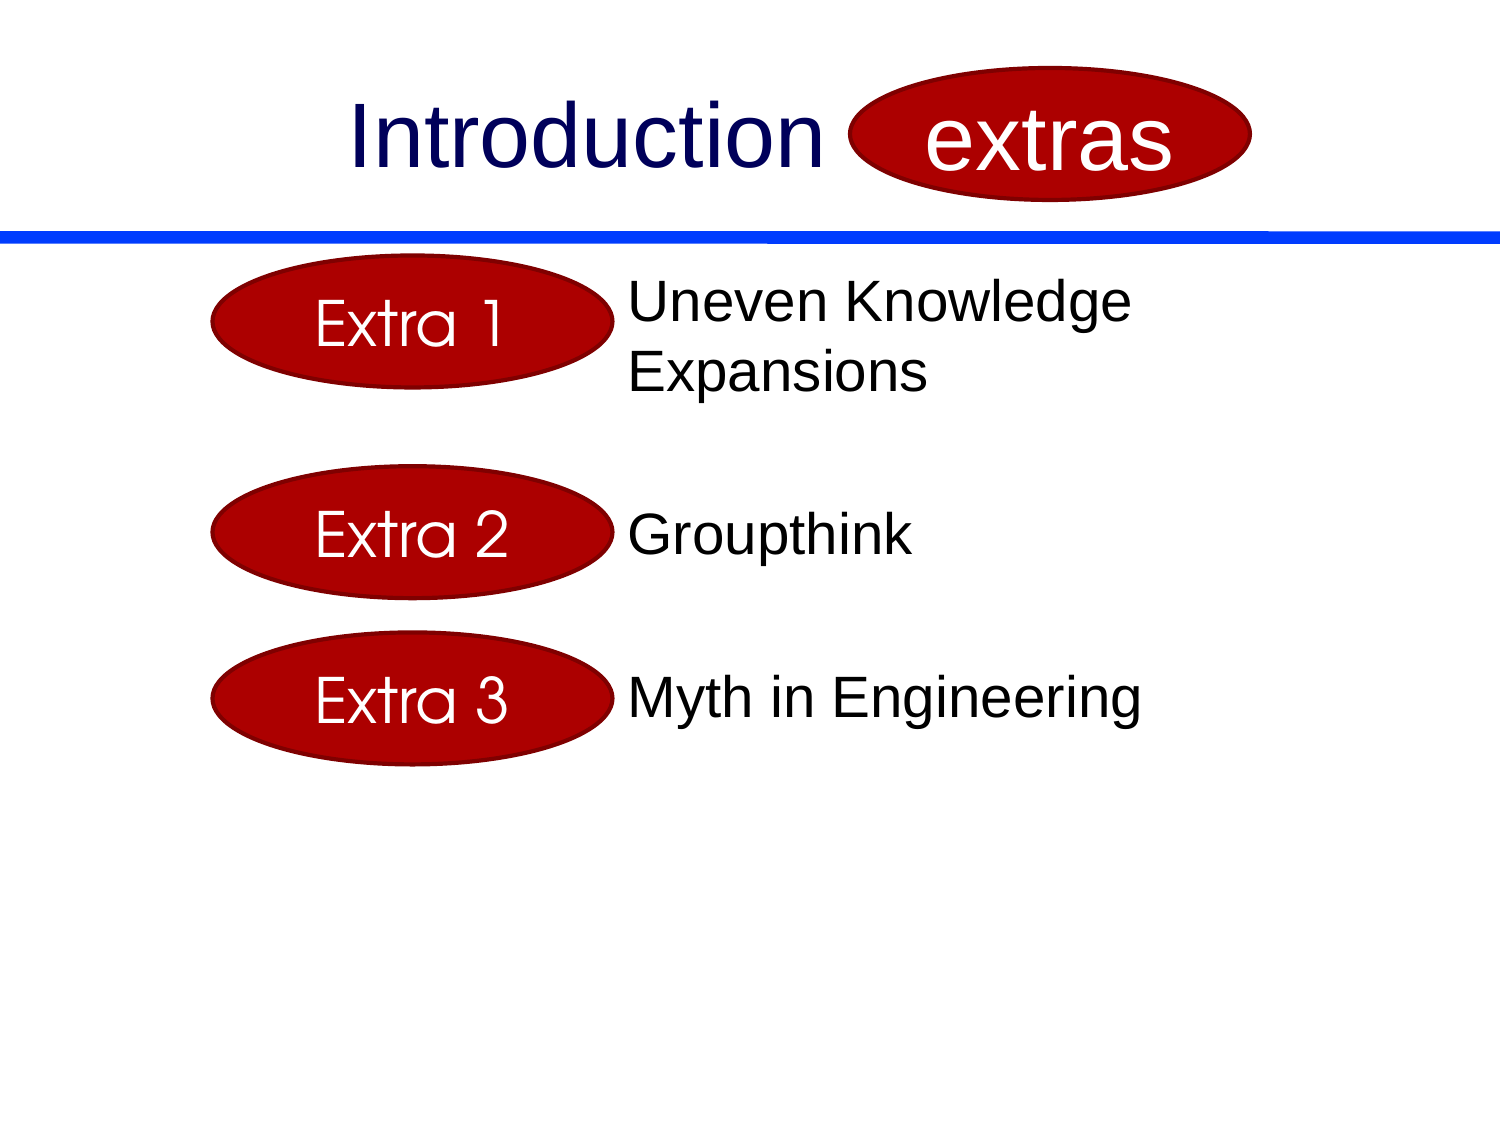

# Introduction
extras
Extra 1
Uneven Knowledge Expansions

Groupthink

Myth in Engineering
Extra 2
Extra 3